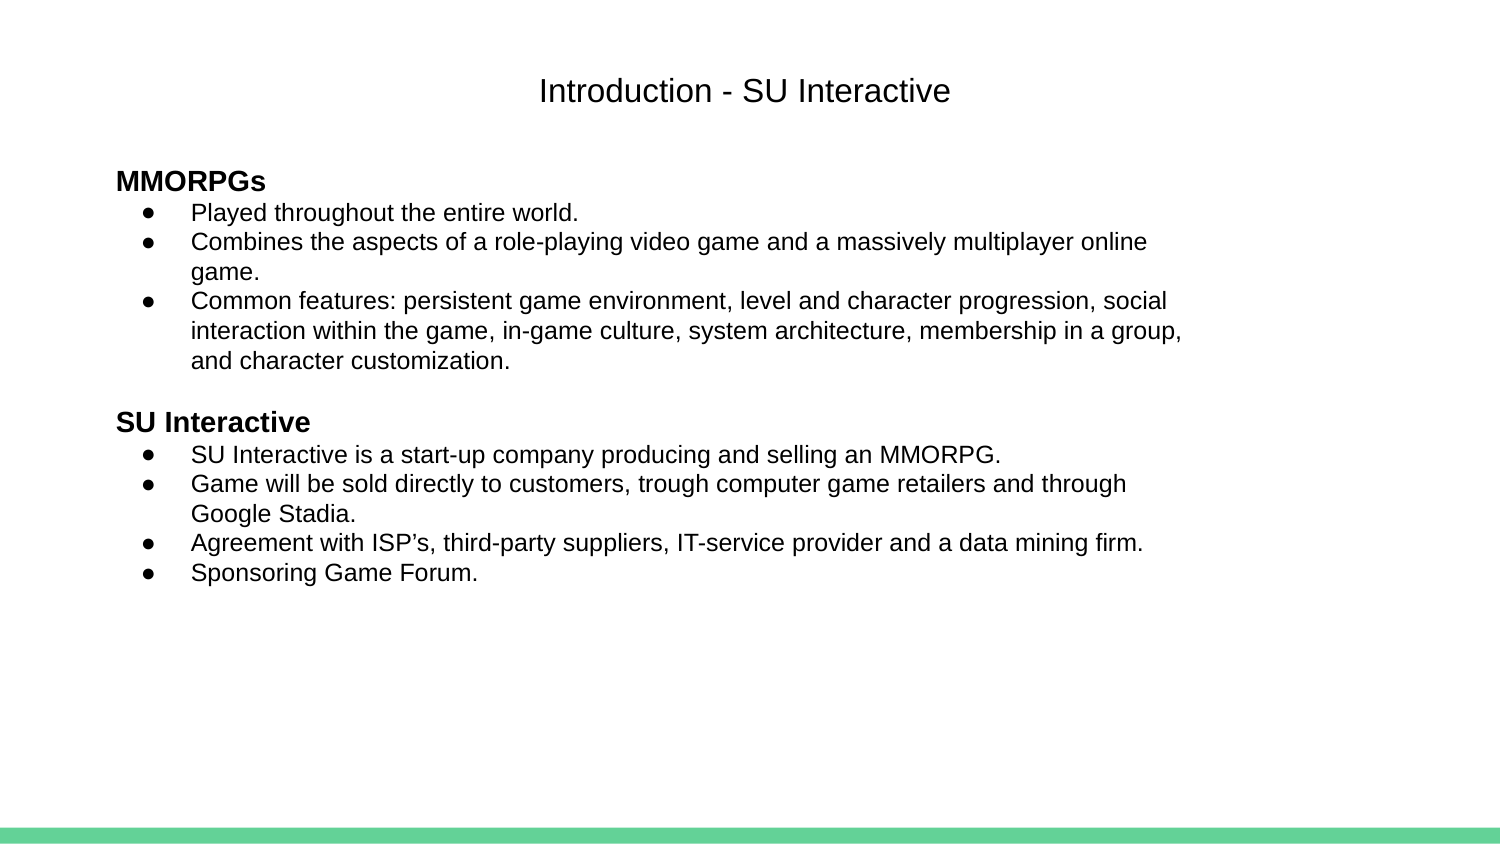

Introduction - SU Interactive
MMORPGs
Played throughout the entire world.
Combines the aspects of a role-playing video game and a massively multiplayer online game.
Common features: persistent game environment, level and character progression, social interaction within the game, in-game culture, system architecture, membership in a group, and character customization.

SU Interactive
SU Interactive is a start-up company producing and selling an MMORPG.
Game will be sold directly to customers, trough computer game retailers and through Google Stadia.
Agreement with ISP’s, third-party suppliers, IT-service provider and a data mining firm.
Sponsoring Game Forum.